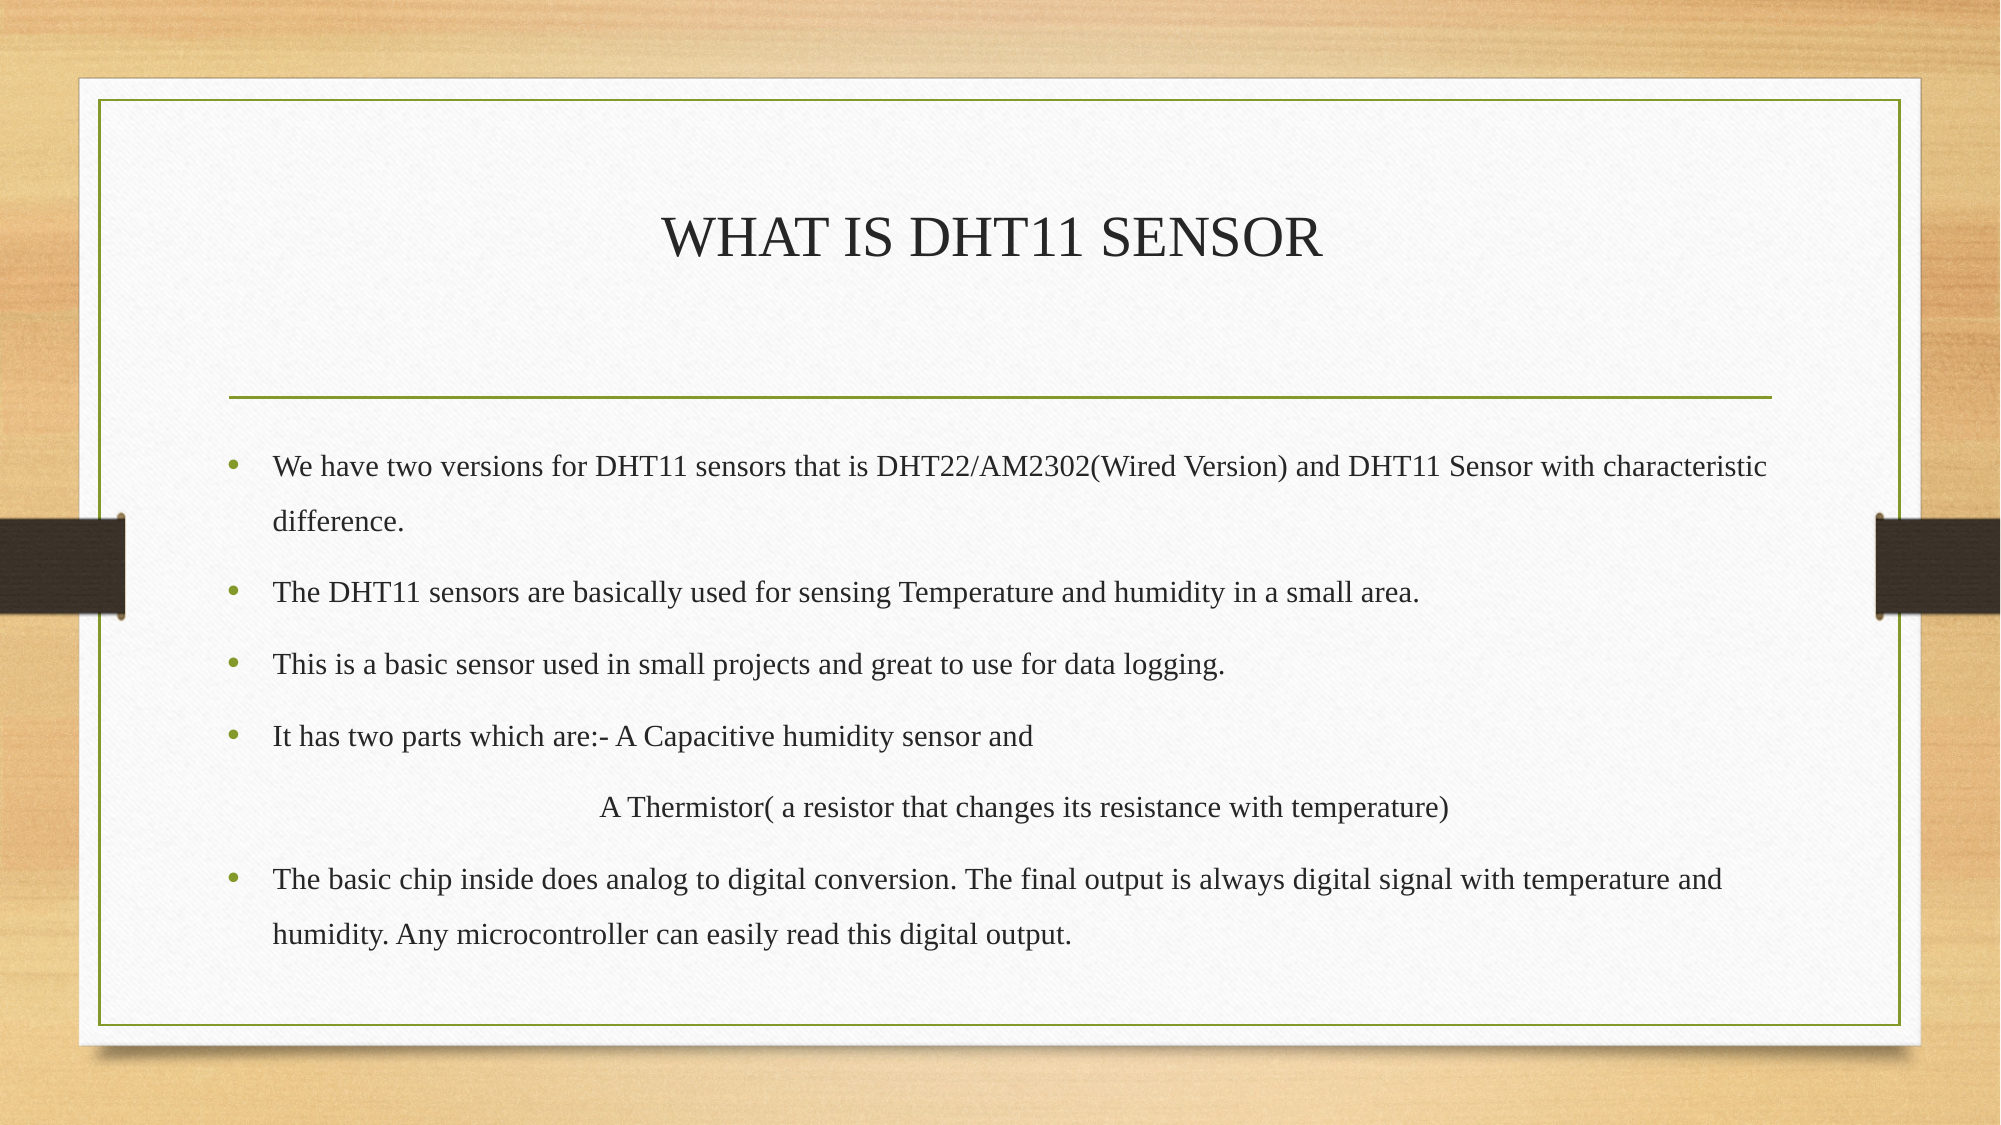

# WHAT IS DHT11 SENSOR
We have two versions for DHT11 sensors that is DHT22/AM2302(Wired Version) and DHT11 Sensor with characteristic difference.
The DHT11 sensors are basically used for sensing Temperature and humidity in a small area.
This is a basic sensor used in small projects and great to use for data logging.
It has two parts which are:- A Capacitive humidity sensor and
                                                A Thermistor( a resistor that changes its resistance with temperature)
The basic chip inside does analog to digital conversion. The final output is always digital signal with temperature and humidity. Any microcontroller can easily read this digital output.